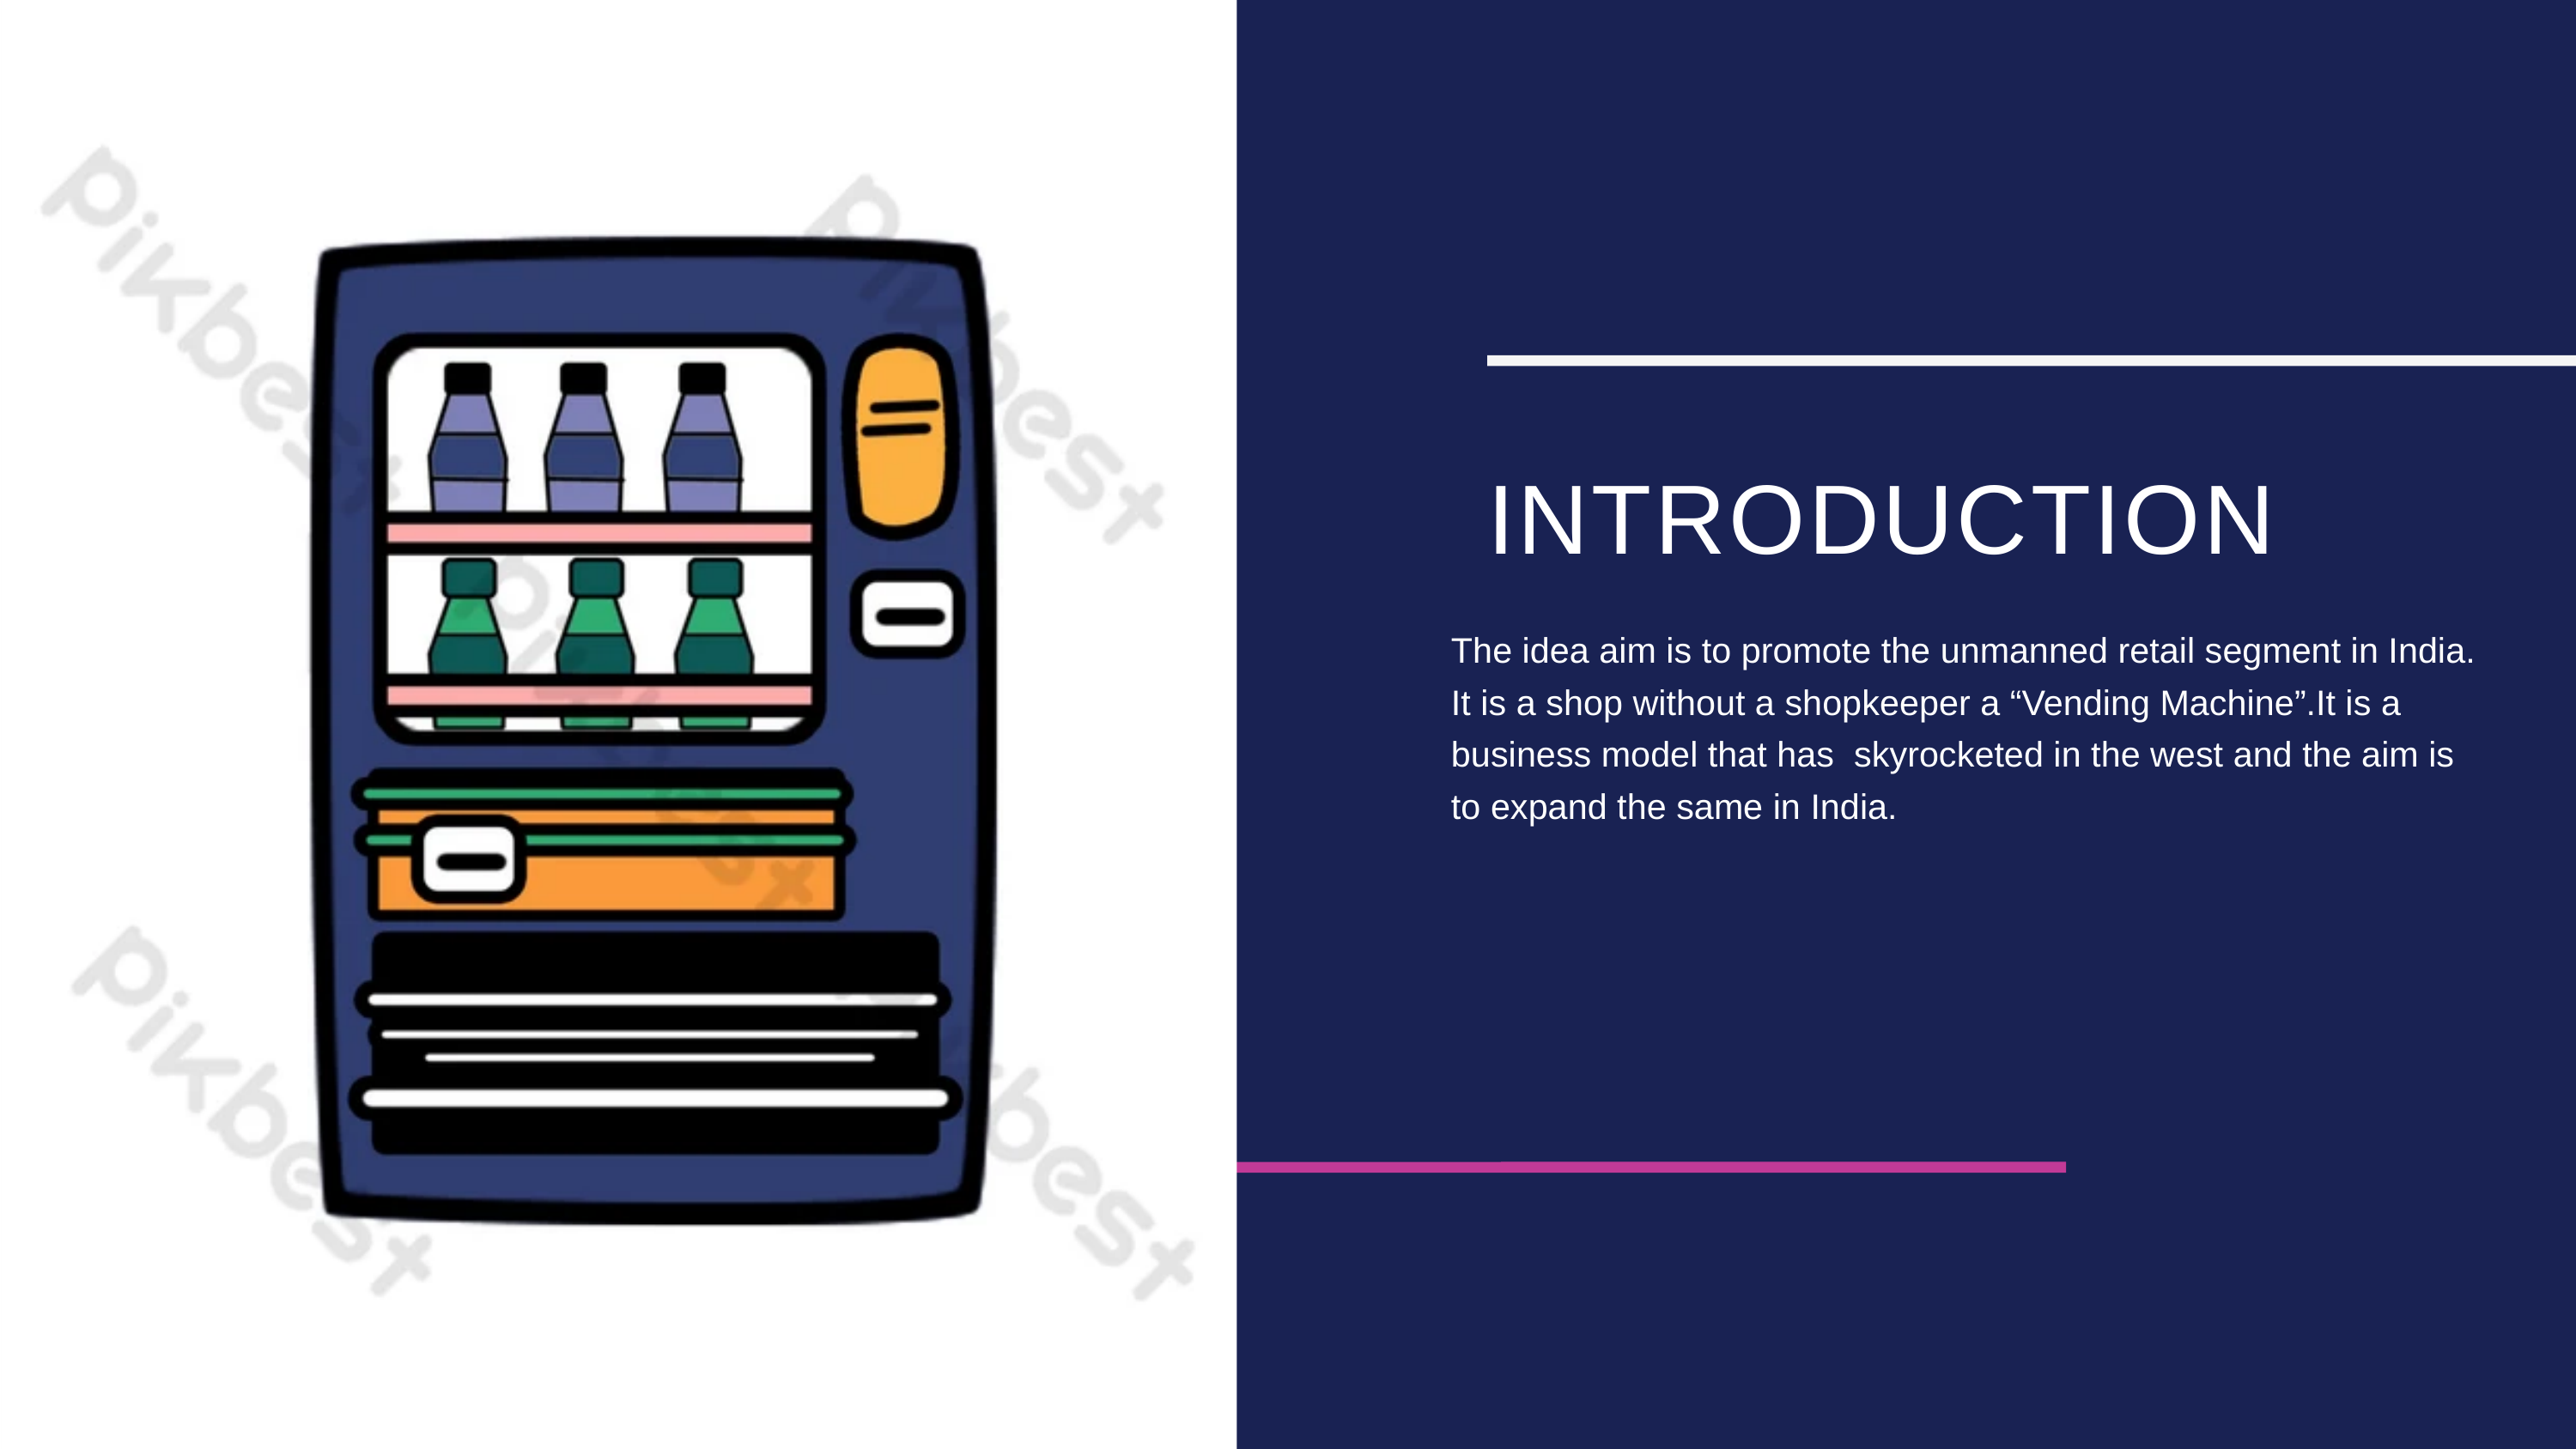

INTRODUCTION
The idea aim is to promote the unmanned retail segment in India. It is a shop without a shopkeeper a “Vending Machine”.It is a business model that has  skyrocketed in the west and the aim is to expand the same in India.